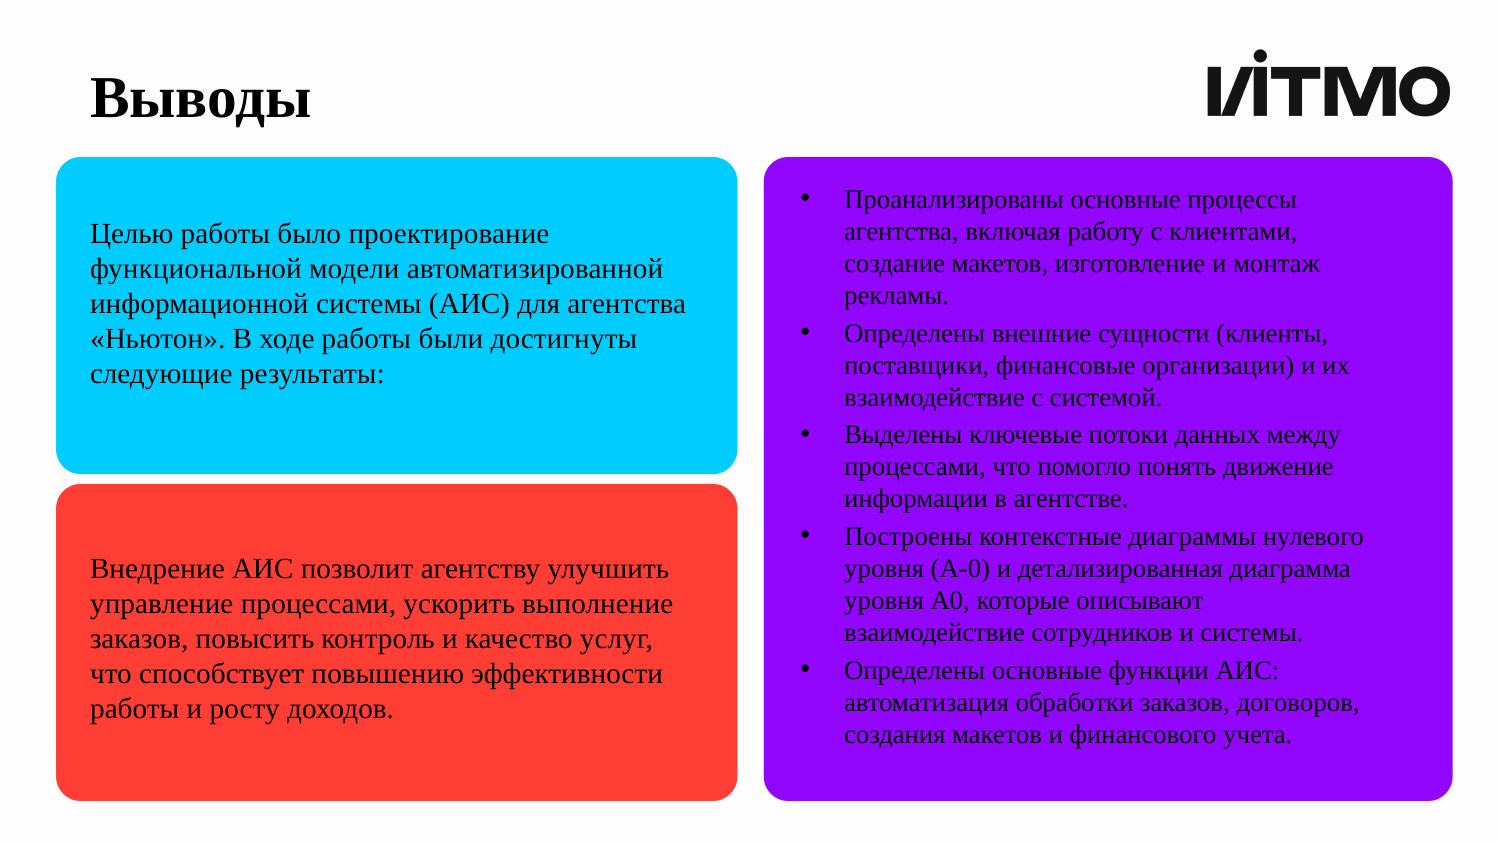

# Выводы
Проанализированы основные процессы агентства, включая работу с клиентами, создание макетов, изготовление и монтаж рекламы.
Определены внешние сущности (клиенты, поставщики, финансовые организации) и их взаимодействие с системой.
Выделены ключевые потоки данных между процессами, что помогло понять движение информации в агентстве.
Построены контекстные диаграммы нулевого уровня (A-0) и детализированная диаграмма уровня A0, которые описывают взаимодействие сотрудников и системы.
Определены основные функции АИС: автоматизация обработки заказов, договоров, создания макетов и финансового учета.

Целью работы было проектирование функциональной модели автоматизированной информационной системы (АИС) для агентства «Ньютон». В ходе работы были достигнуты следующие результаты:
Внедрение АИС позволит агентству улучшить управление процессами, ускорить выполнение заказов, повысить контроль и качество услуг, что способствует повышению эффективности работы и росту доходов.